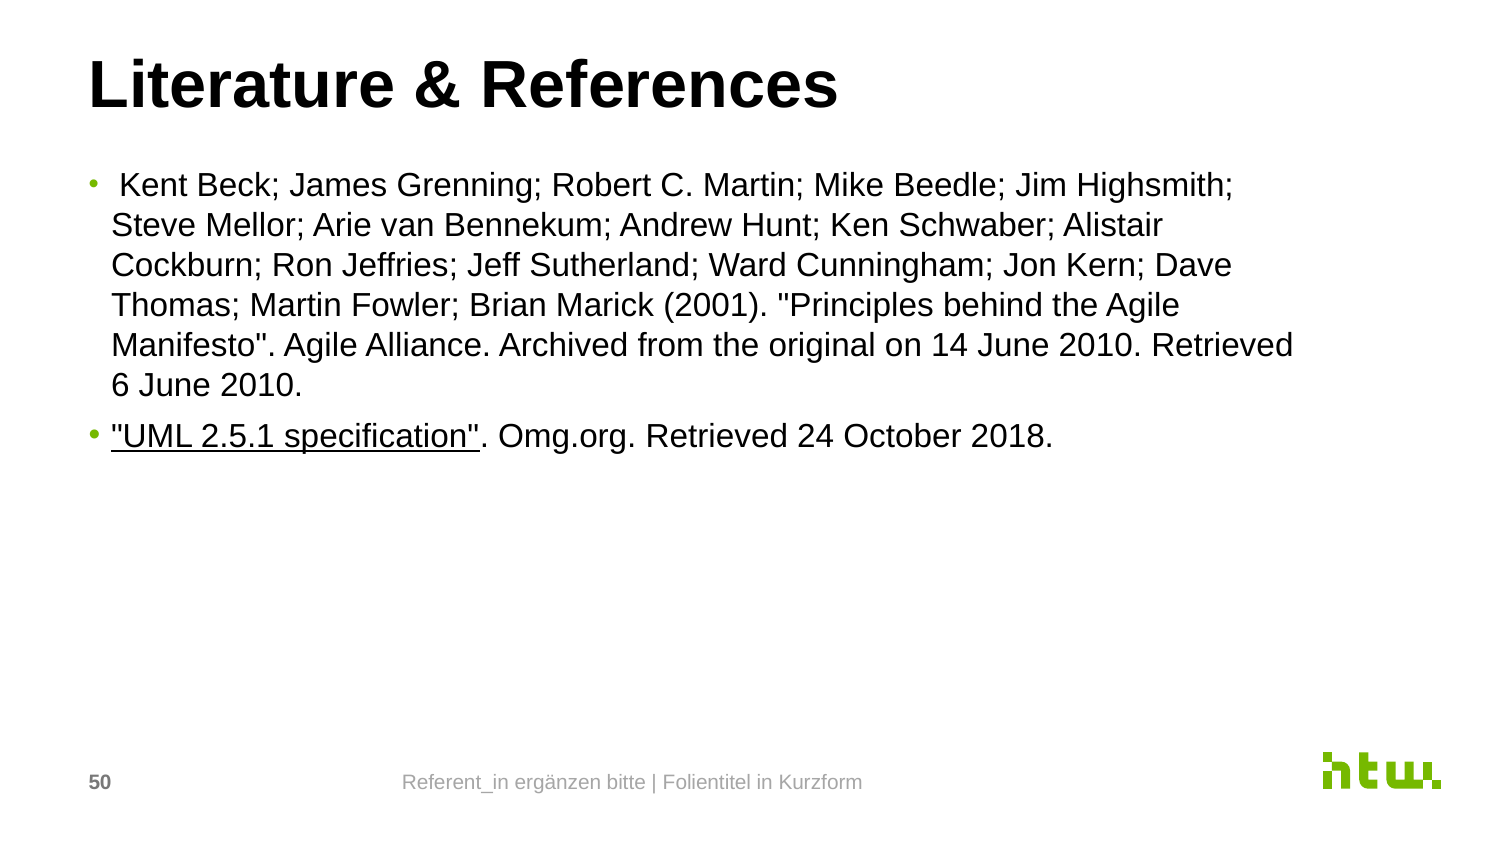

# Literature & References
 Kent Beck; James Grenning; Robert C. Martin; Mike Beedle; Jim Highsmith; Steve Mellor; Arie van Bennekum; Andrew Hunt; Ken Schwaber; Alistair Cockburn; Ron Jeffries; Jeff Sutherland; Ward Cunningham; Jon Kern; Dave Thomas; Martin Fowler; Brian Marick (2001). "Principles behind the Agile Manifesto". Agile Alliance. Archived from the original on 14 June 2010. Retrieved 6 June 2010.
"UML 2.5.1 specification". Omg.org. Retrieved 24 October 2018.

50
Referent_in ergänzen bitte | Folientitel in Kurzform